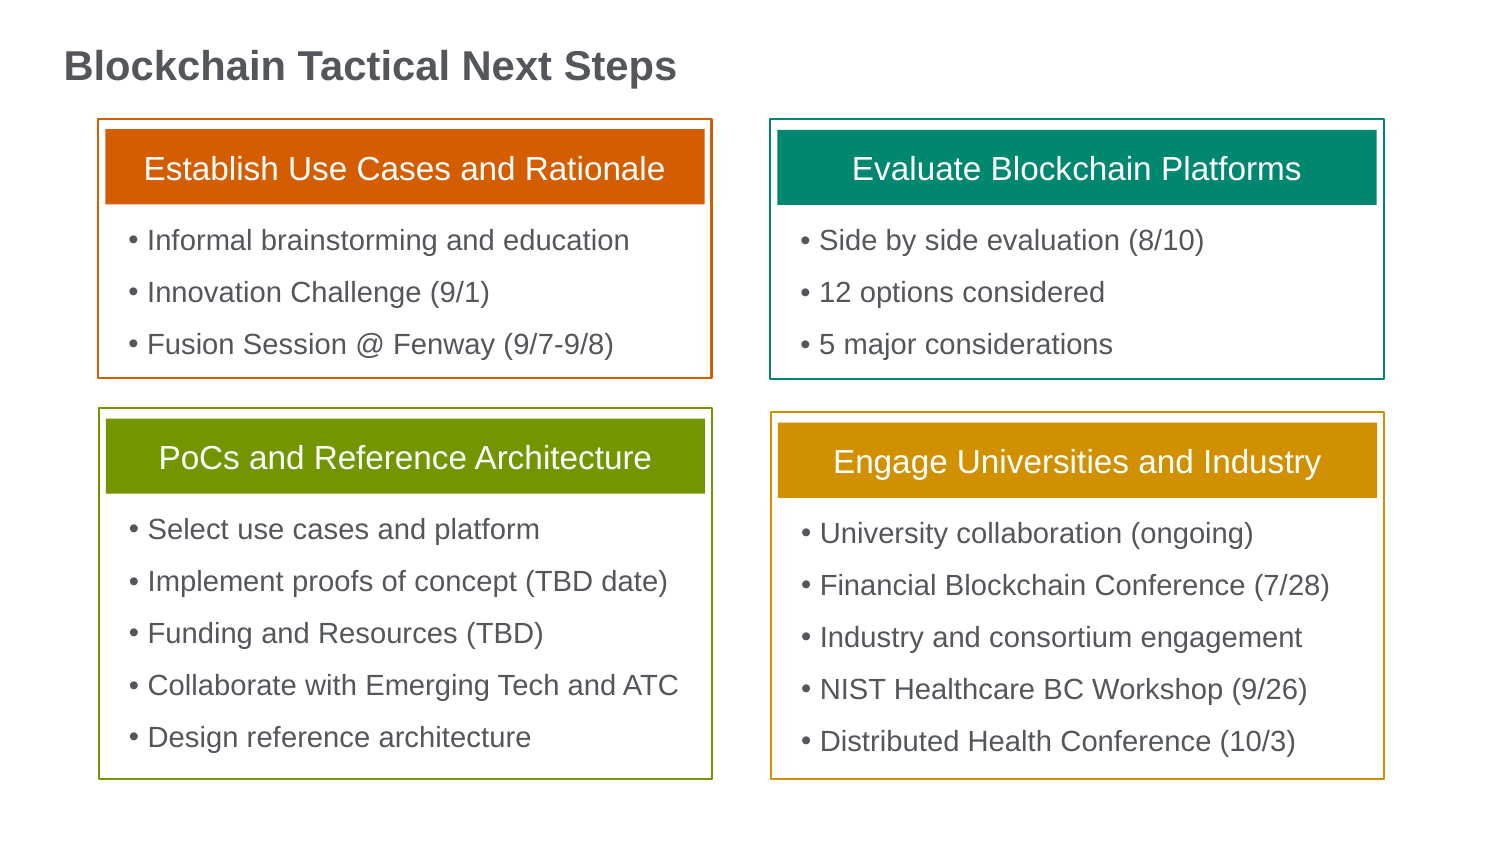

Blockchain Tactical Next Steps
Informal brainstorming and education
Innovation Challenge (9/1)
Fusion Session @ Fenway (9/7-9/8)
Side by side evaluation (8/10)
12 options considered
5 major considerations
Establish Use Cases and Rationale
Evaluate Blockchain Platforms
Select use cases and platform
Implement proofs of concept (TBD date)
Funding and Resources (TBD)
Collaborate with Emerging Tech and ATC
Design reference architecture
University collaboration (ongoing)
Financial Blockchain Conference (7/28)
Industry and consortium engagement
NIST Healthcare BC Workshop (9/26)
Distributed Health Conference (10/3)
PoCs and Reference Architecture
Engage Universities and Industry